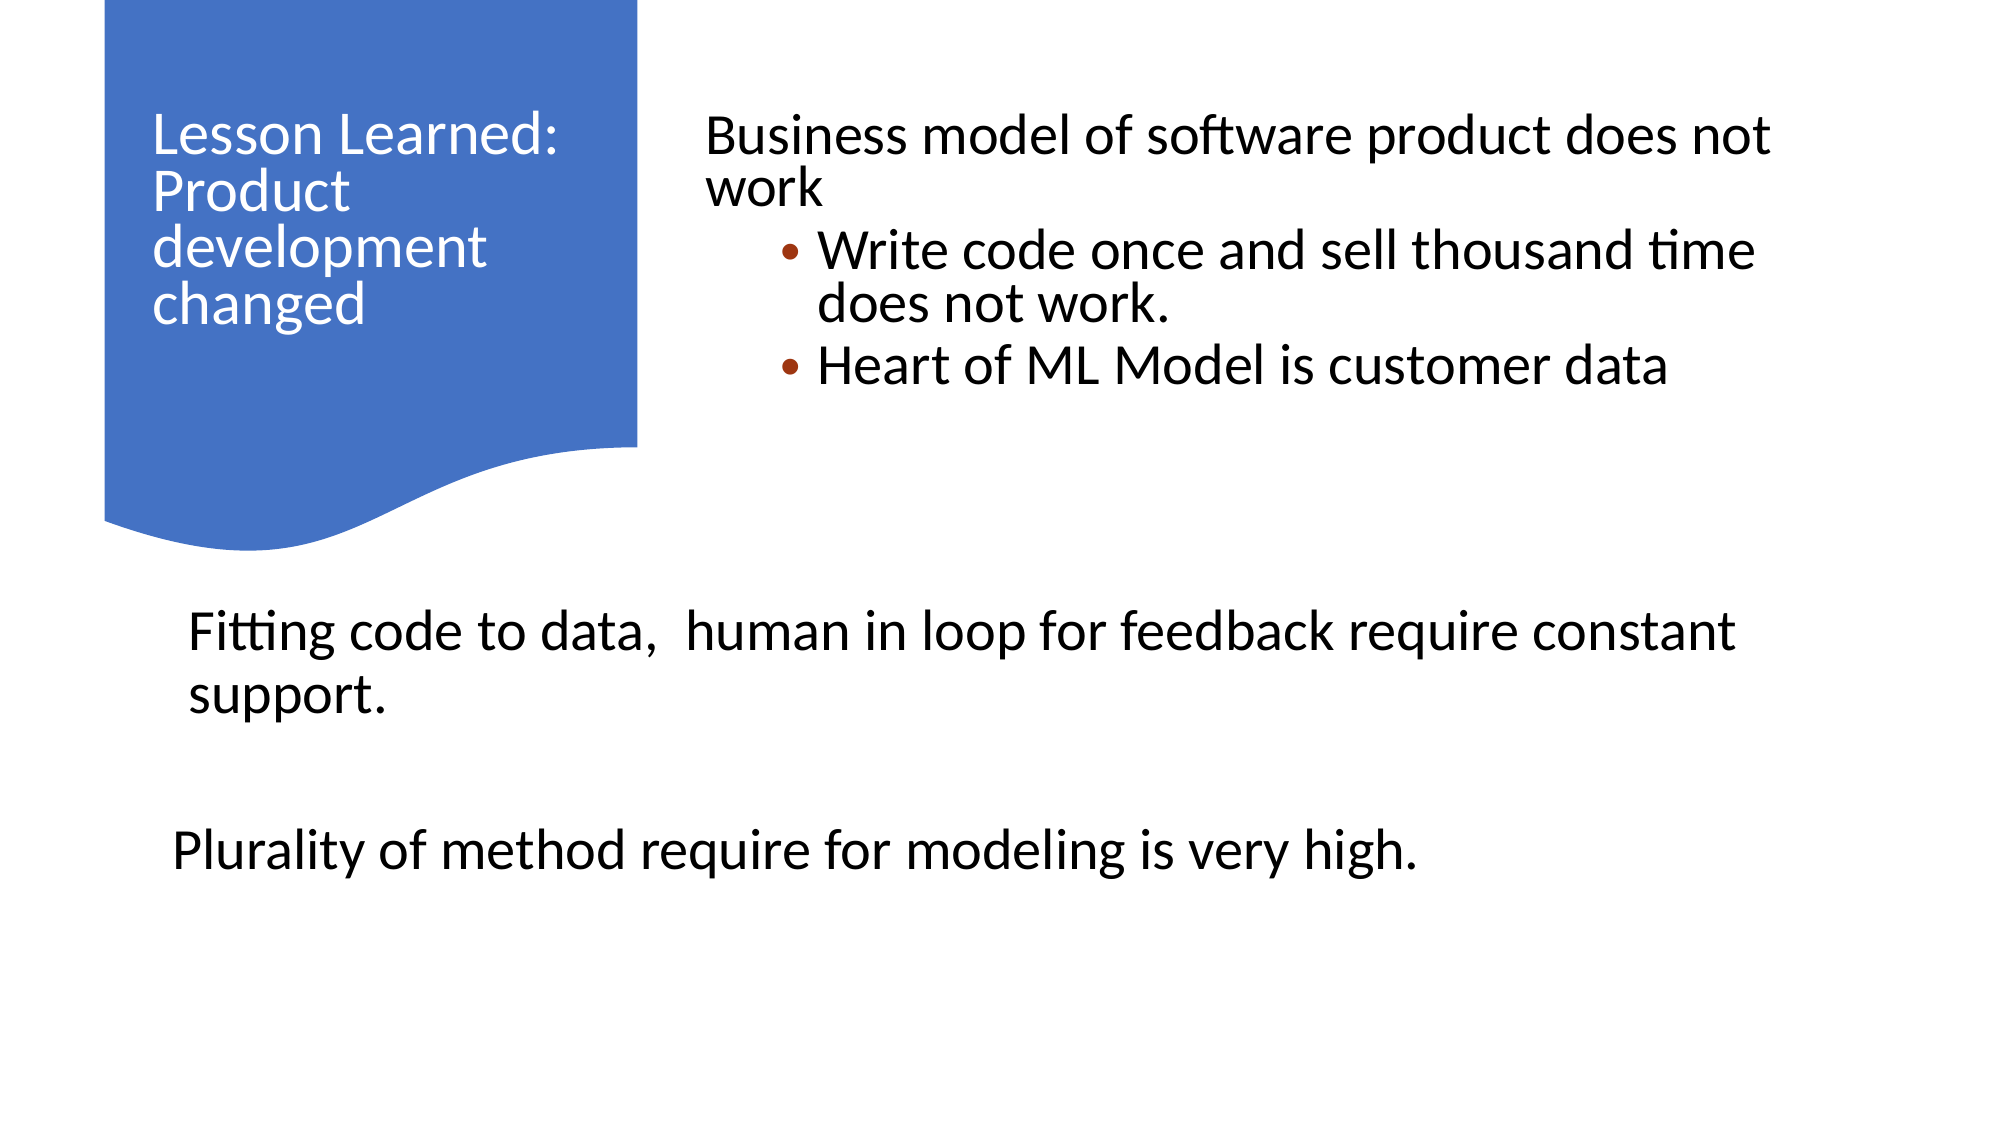

Lesson Learned: Product development changed
Business model of software product does not work
Write code once and sell thousand time does not work.
Heart of ML Model is customer data

Fitting code to data,  human in loop for feedback require constant support.
Plurality of method require for modeling is very high.